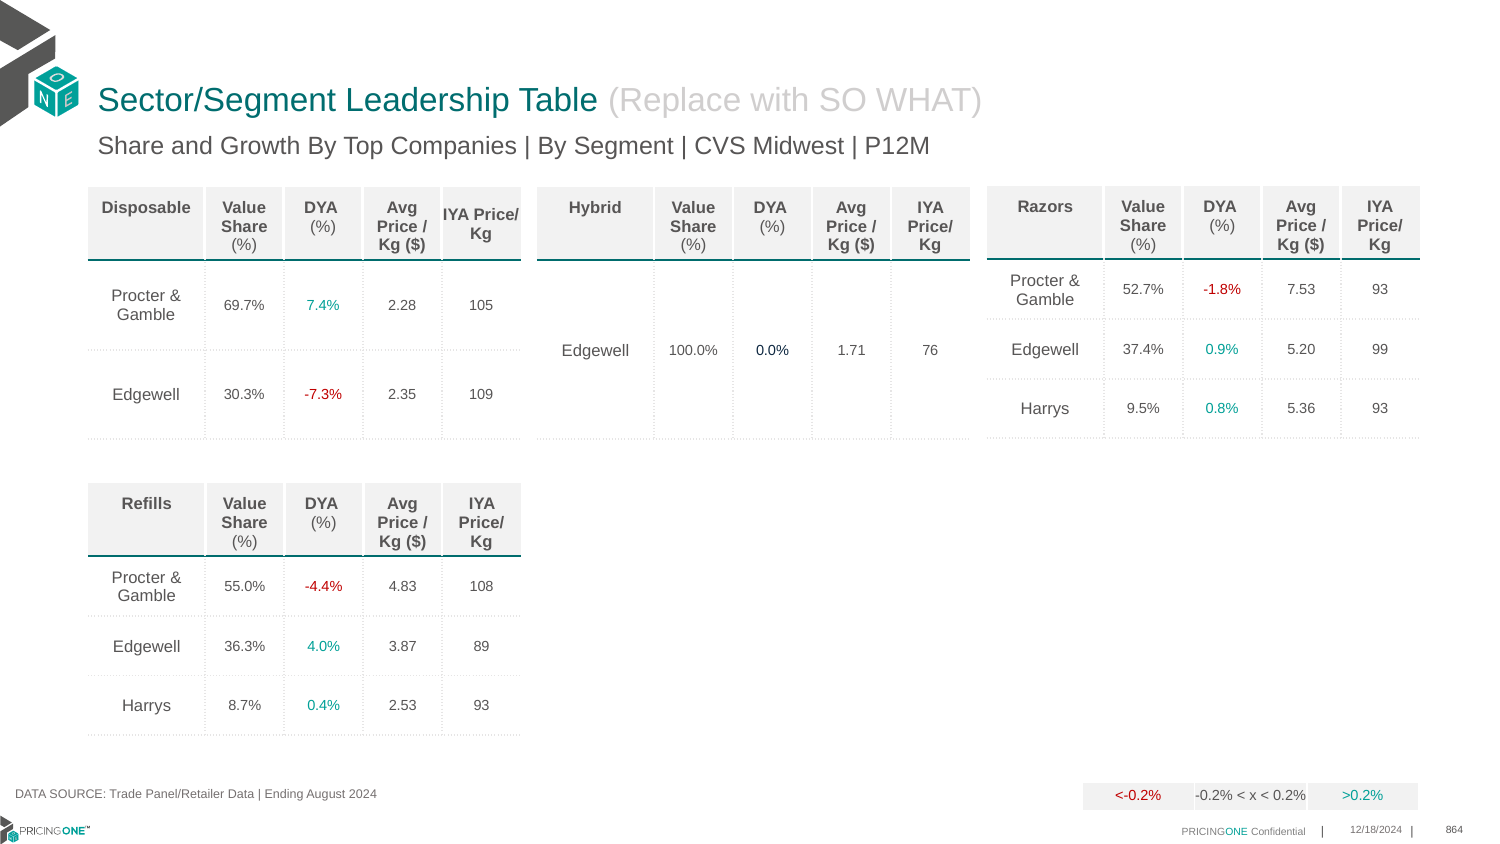

# Sector/Segment Leadership Table (Replace with SO WHAT)
Share and Growth By Top Companies | By Segment | CVS Midwest | P12M
| Razors | Value Share (%) | DYA (%) | Avg Price /Kg ($) | IYA Price/Kg |
| --- | --- | --- | --- | --- |
| Procter & Gamble | 52.7% | -1.8% | 7.53 | 93 |
| Edgewell | 37.4% | 0.9% | 5.20 | 99 |
| Harrys | 9.5% | 0.8% | 5.36 | 93 |
| Disposable | Value Share (%) | DYA (%) | Avg Price /Kg ($) | IYA Price/ Kg |
| --- | --- | --- | --- | --- |
| Procter & Gamble | 69.7% | 7.4% | 2.28 | 105 |
| Edgewell | 30.3% | -7.3% | 2.35 | 109 |
| Hybrid | Value Share (%) | DYA (%) | Avg Price /Kg ($) | IYA Price/Kg |
| --- | --- | --- | --- | --- |
| Edgewell | 100.0% | 0.0% | 1.71 | 76 |
| Refills | Value Share (%) | DYA (%) | Avg Price /Kg ($) | IYA Price/Kg |
| --- | --- | --- | --- | --- |
| Procter & Gamble | 55.0% | -4.4% | 4.83 | 108 |
| Edgewell | 36.3% | 4.0% | 3.87 | 89 |
| Harrys | 8.7% | 0.4% | 2.53 | 93 |
DATA SOURCE: Trade Panel/Retailer Data | Ending August 2024
| <-0.2% | -0.2% < x < 0.2% | >0.2% |
| --- | --- | --- |

12/18/2024
864